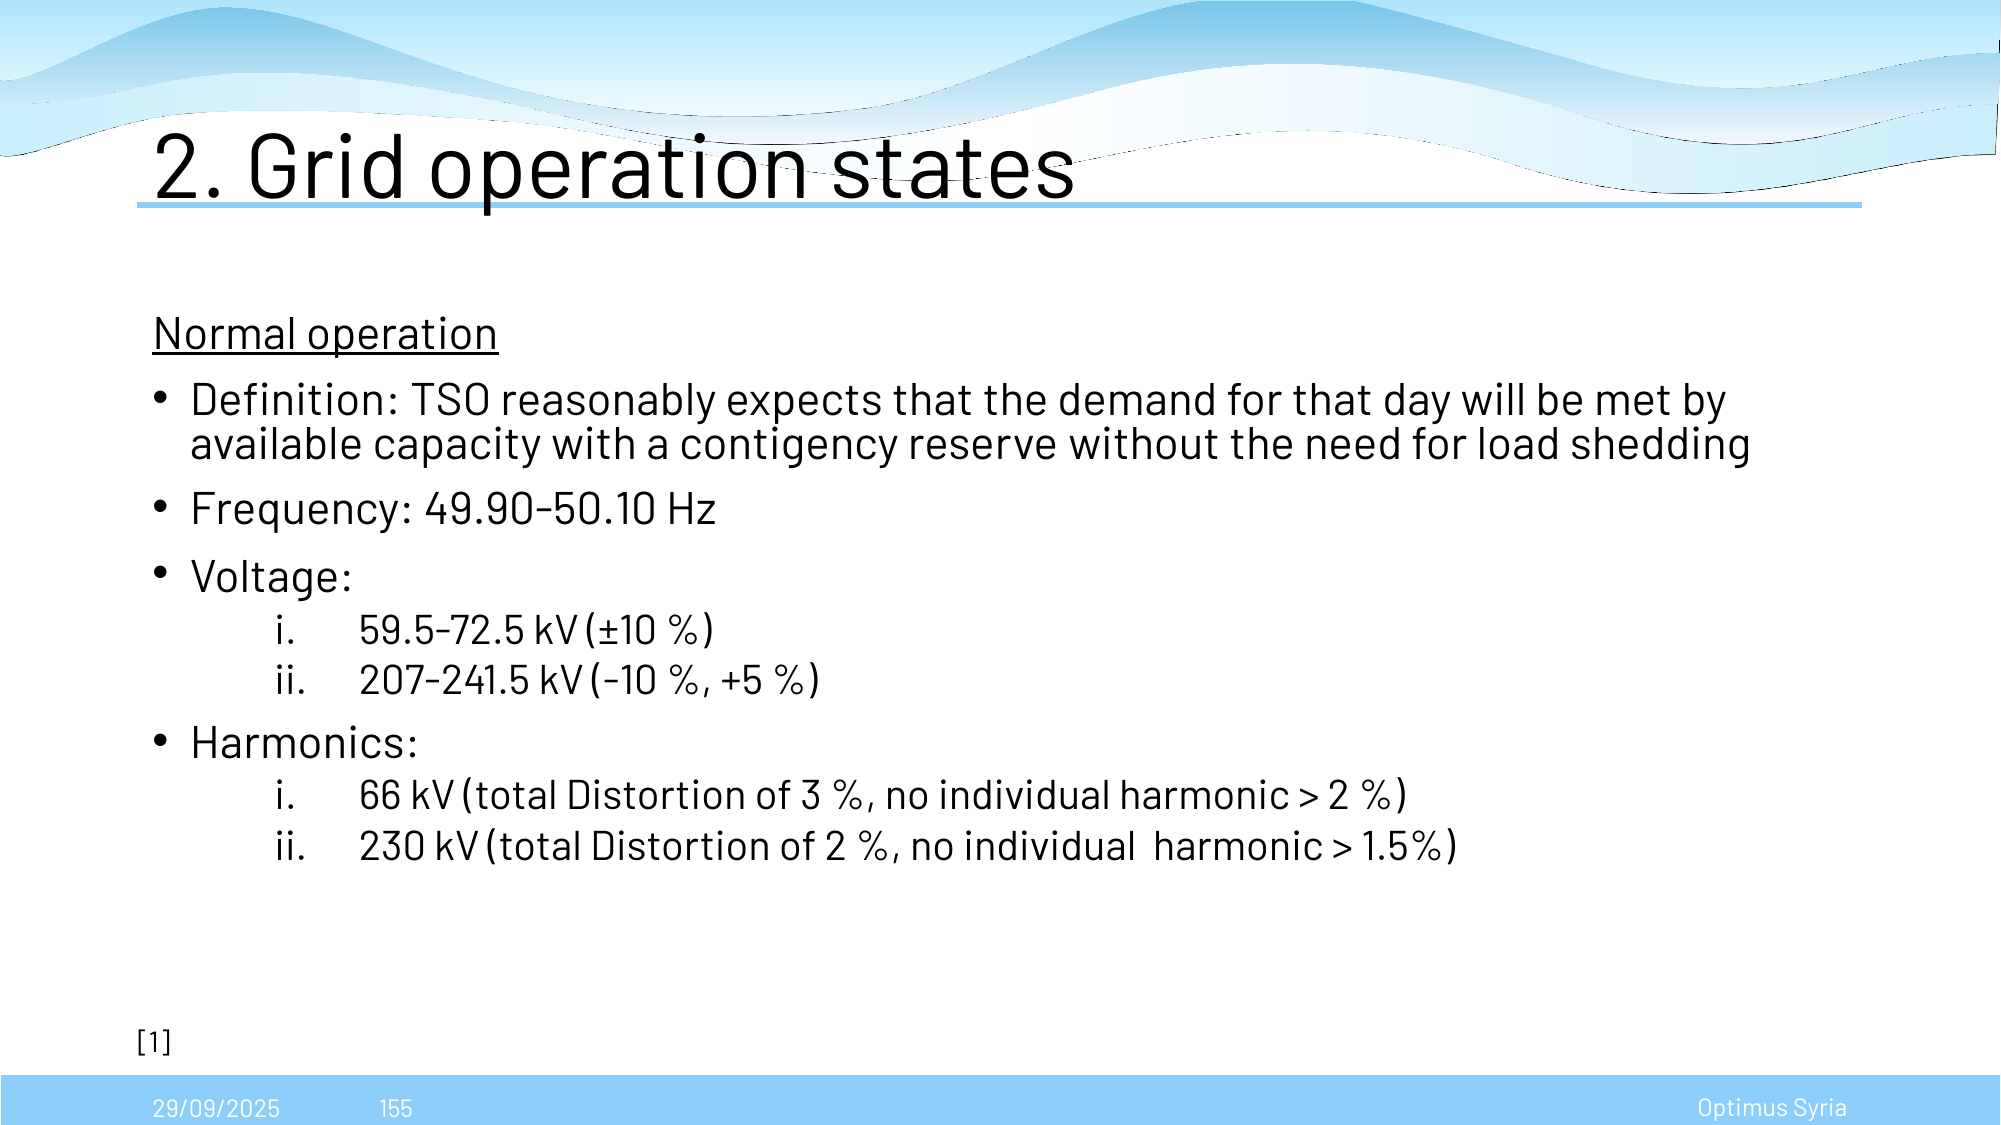

# 2. Grid operation states
Normal operation
Definition: TSO reasonably expects that the demand for that day will be met by available capacity with a contigency reserve without the need for load shedding
Frequency: 49.90-50.10 Hz
Voltage:
59.5-72.5 kV (±10 %)
207-241.5 kV (-10 %, +5 %)
Harmonics:
66 kV (total Distortion of 3 %, no individual harmonic > 2 %)
230 kV (total Distortion of 2 %, no individual  harmonic > 1.5%)

[1]

Optimus Syria
29/09/2025
155